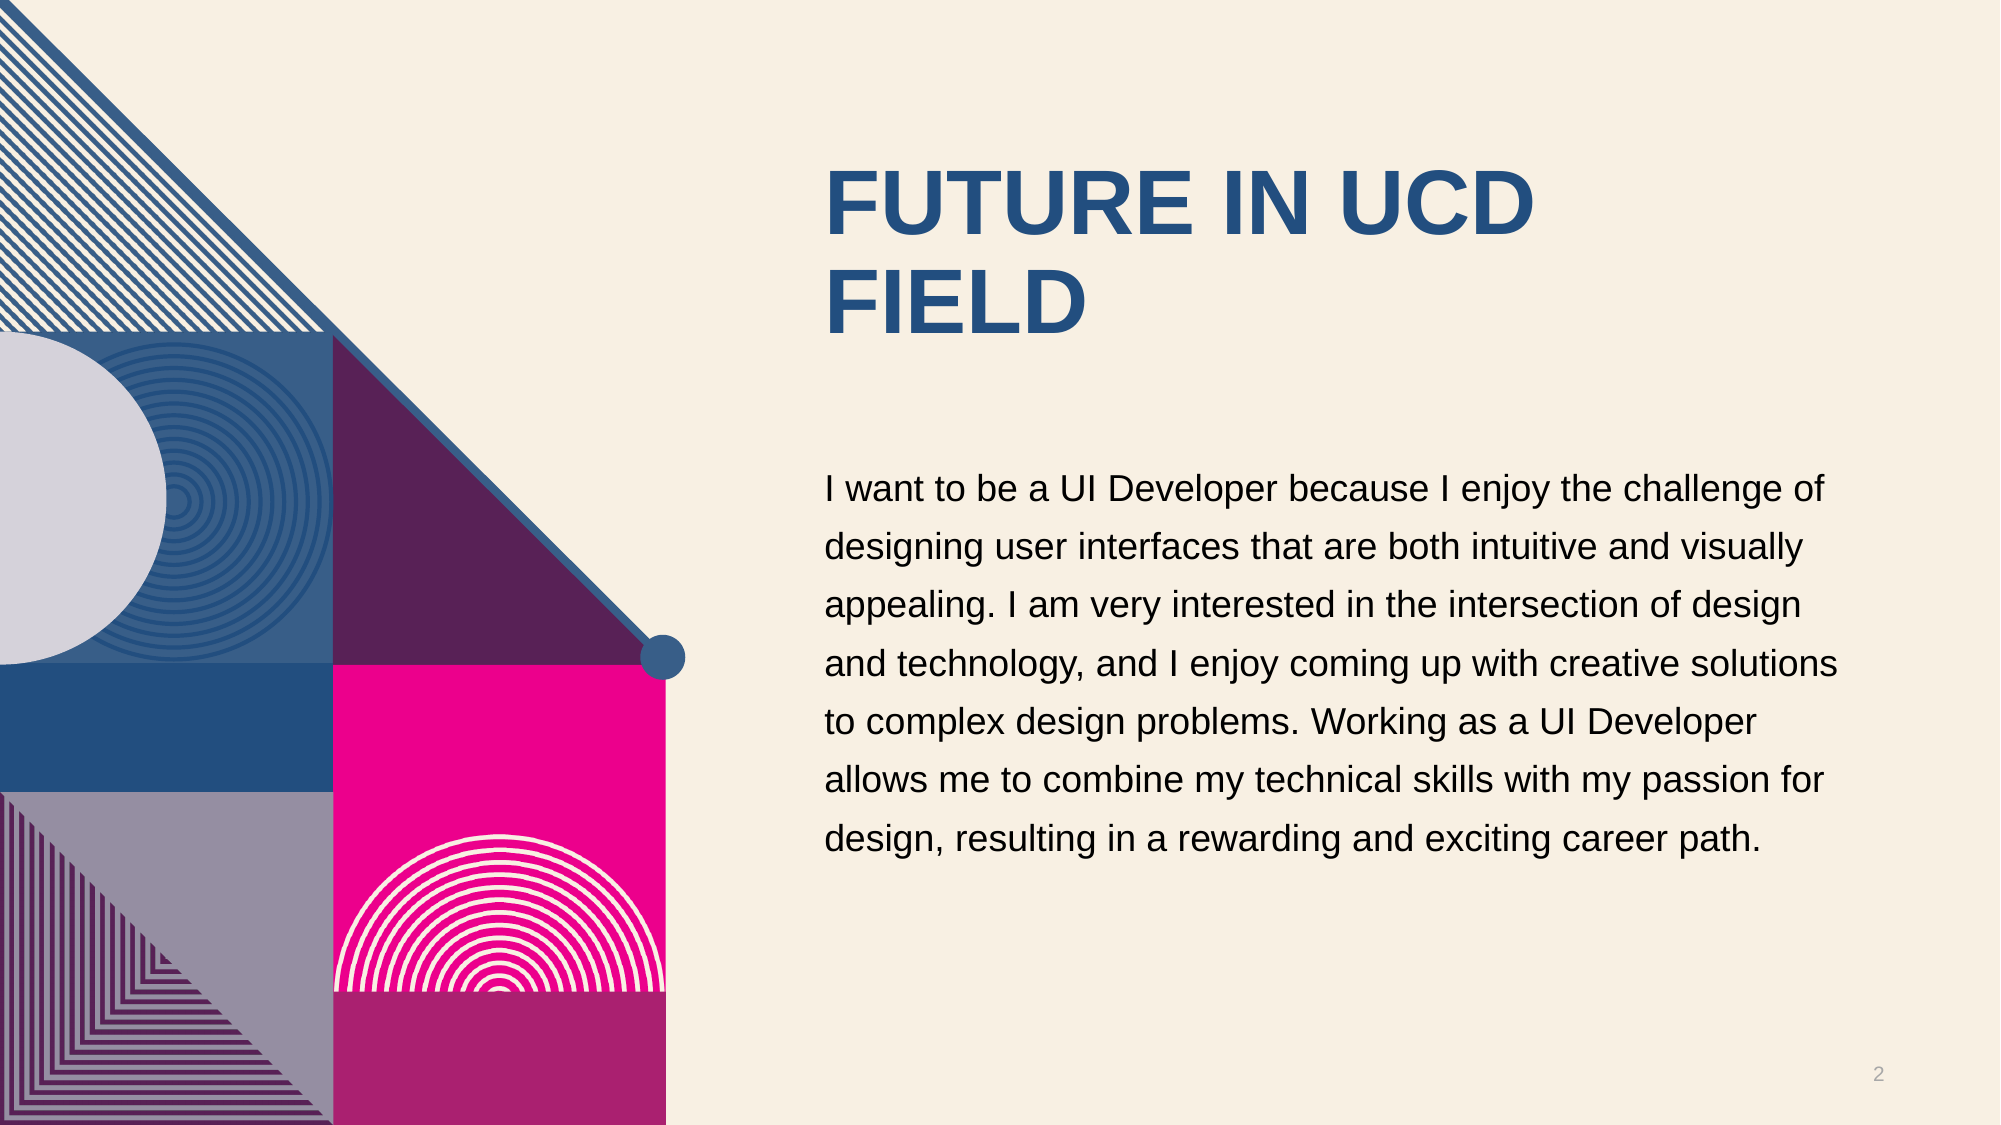

# Future in ucd field
I want to be a UI Developer because I enjoy the challenge of designing user interfaces that are both intuitive and visually appealing. I am very interested in the intersection of design and technology, and I enjoy coming up with creative solutions to complex design problems. Working as a UI Developer allows me to combine my technical skills with my passion for design, resulting in a rewarding and exciting career path.
2